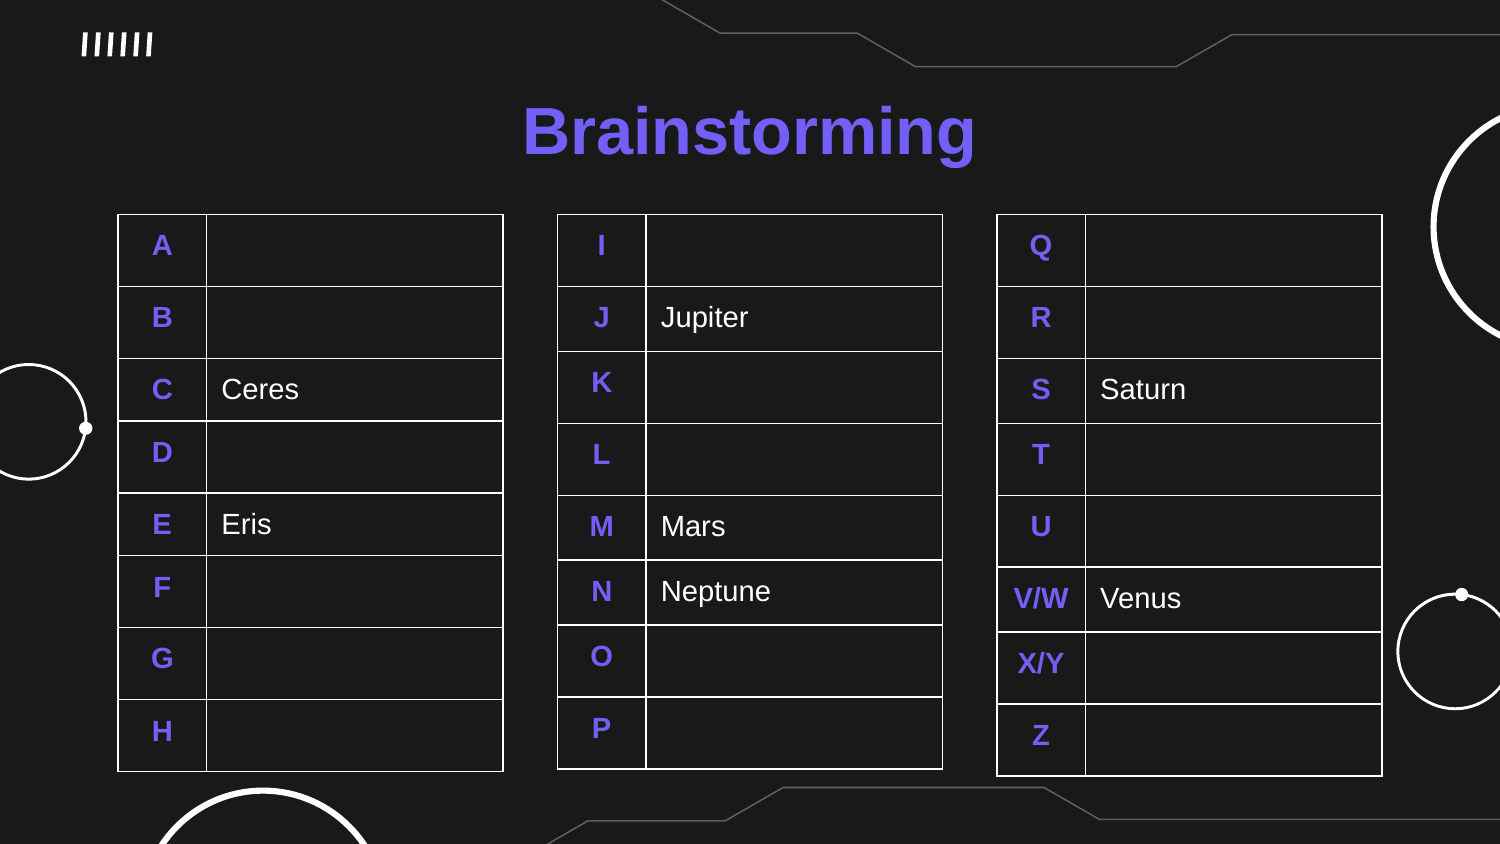

# Brainstorming
| A |  |
| --- | --- |
| B |  |
| C | Ceres |
| D |  |
| E | Eris |
| F |  |
| G |  |
| H |  |
| I |  |
| --- | --- |
| J | Jupiter |
| K |  |
| L |  |
| M | Mars |
| N | Neptune |
| O |  |
| P |  |
| Q |  |
| --- | --- |
| R |  |
| S | Saturn |
| T |  |
| U |  |
| V/W | Venus |
| X/Y |  |
| Z |  |